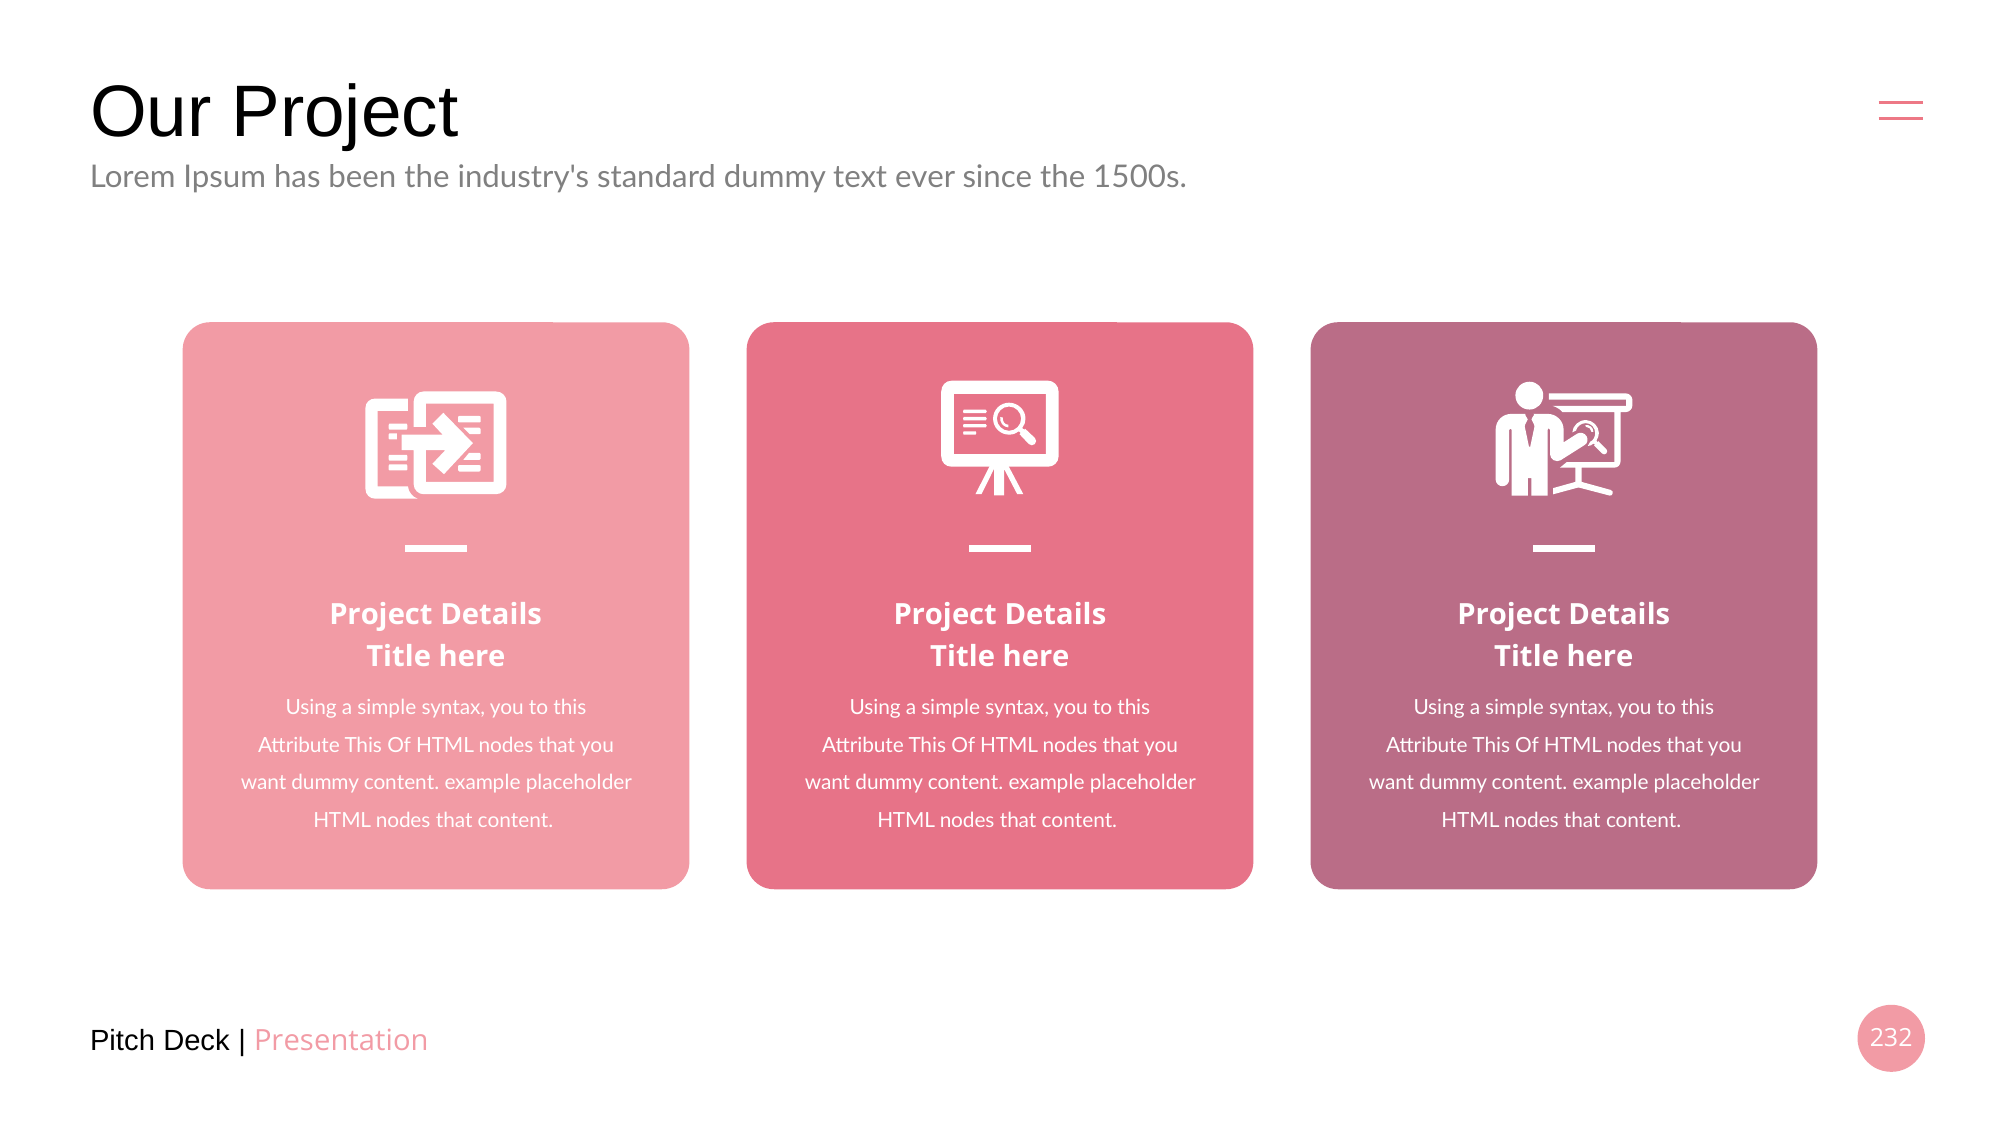

# Our Project
Lorem Ipsum has been the industry's standard dummy text ever since the 1500s.

Project Details
Title here
Project Details
Title here
Project Details
Title here
Using a simple syntax, you to this
Attribute This Of HTML nodes that you want dummy content. example placeholder HTML nodes that content.
Using a simple syntax, you to this
Attribute This Of HTML nodes that you want dummy content. example placeholder HTML nodes that content.
Using a simple syntax, you to this
Attribute This Of HTML nodes that you want dummy content. example placeholder HTML nodes that content.
Pitch Deck | Presentation
232